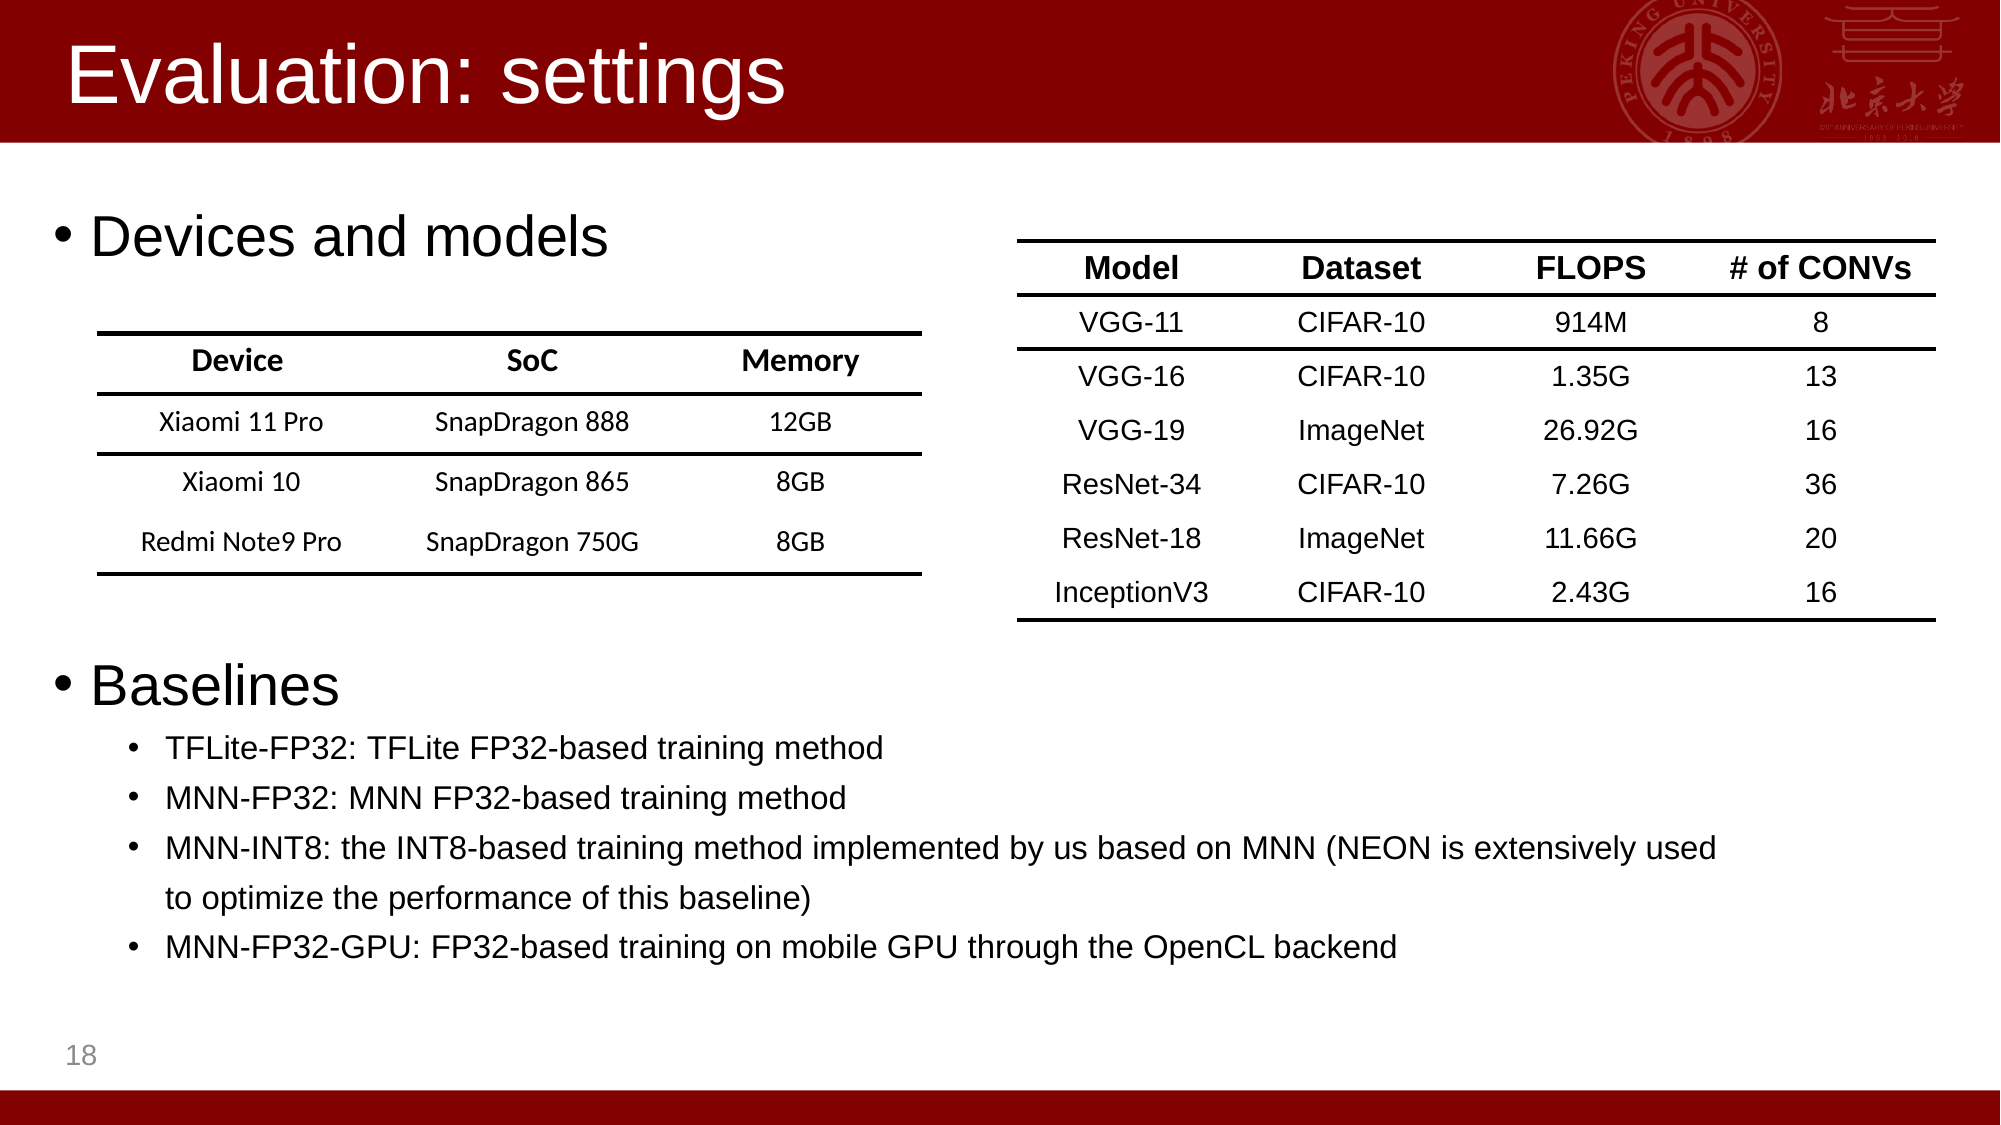

# Evaluation: settings
Devices and models

Baselines
TFLite-FP32: TFLite FP32-based training method
MNN-FP32: MNN FP32-based training method
MNN-INT8: the INT8-based training method implemented by us based on MNN (NEON is extensively used
    to optimize the performance of this baseline)
MNN-FP32-GPU: FP32-based training on mobile GPU through the OpenCL backend

| Model | Dataset | FLOPS | # of CONVs |
| --- | --- | --- | --- |
| VGG-11 | CIFAR-10 | 914M | 8 |
| VGG-16 | CIFAR-10 | 1.35G | 13 |
| VGG-19 | ImageNet | 26.92G | 16 |
| ResNet-34 | CIFAR-10 | 7.26G | 36 |
| ResNet-18 | ImageNet | 11.66G | 20 |
| InceptionV3 | CIFAR-10 | 2.43G | 16 |
| Device | SoC | Memory |
| --- | --- | --- |
| Xiaomi 11 Pro | SnapDragon 888 | 12GB |
| Xiaomi 10 | SnapDragon 865 | 8GB |
| Redmi Note9 Pro | SnapDragon 750G | 8GB |
18